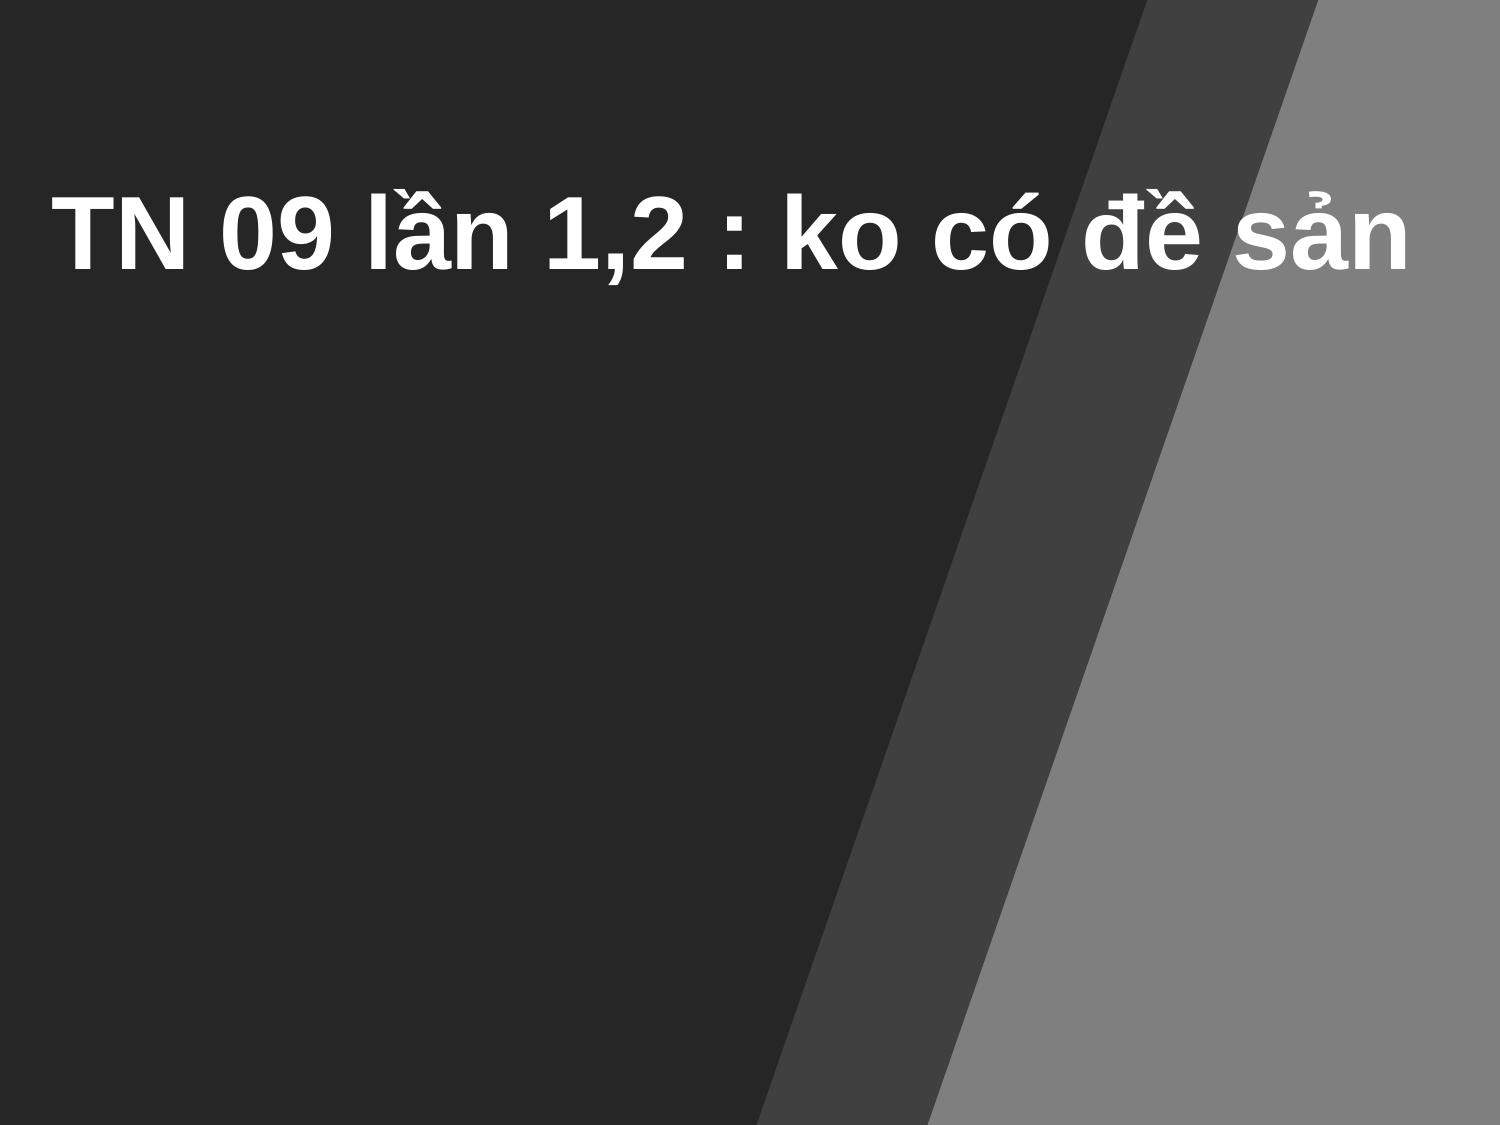

TN 09 lần 1,2 : ko có đề sản